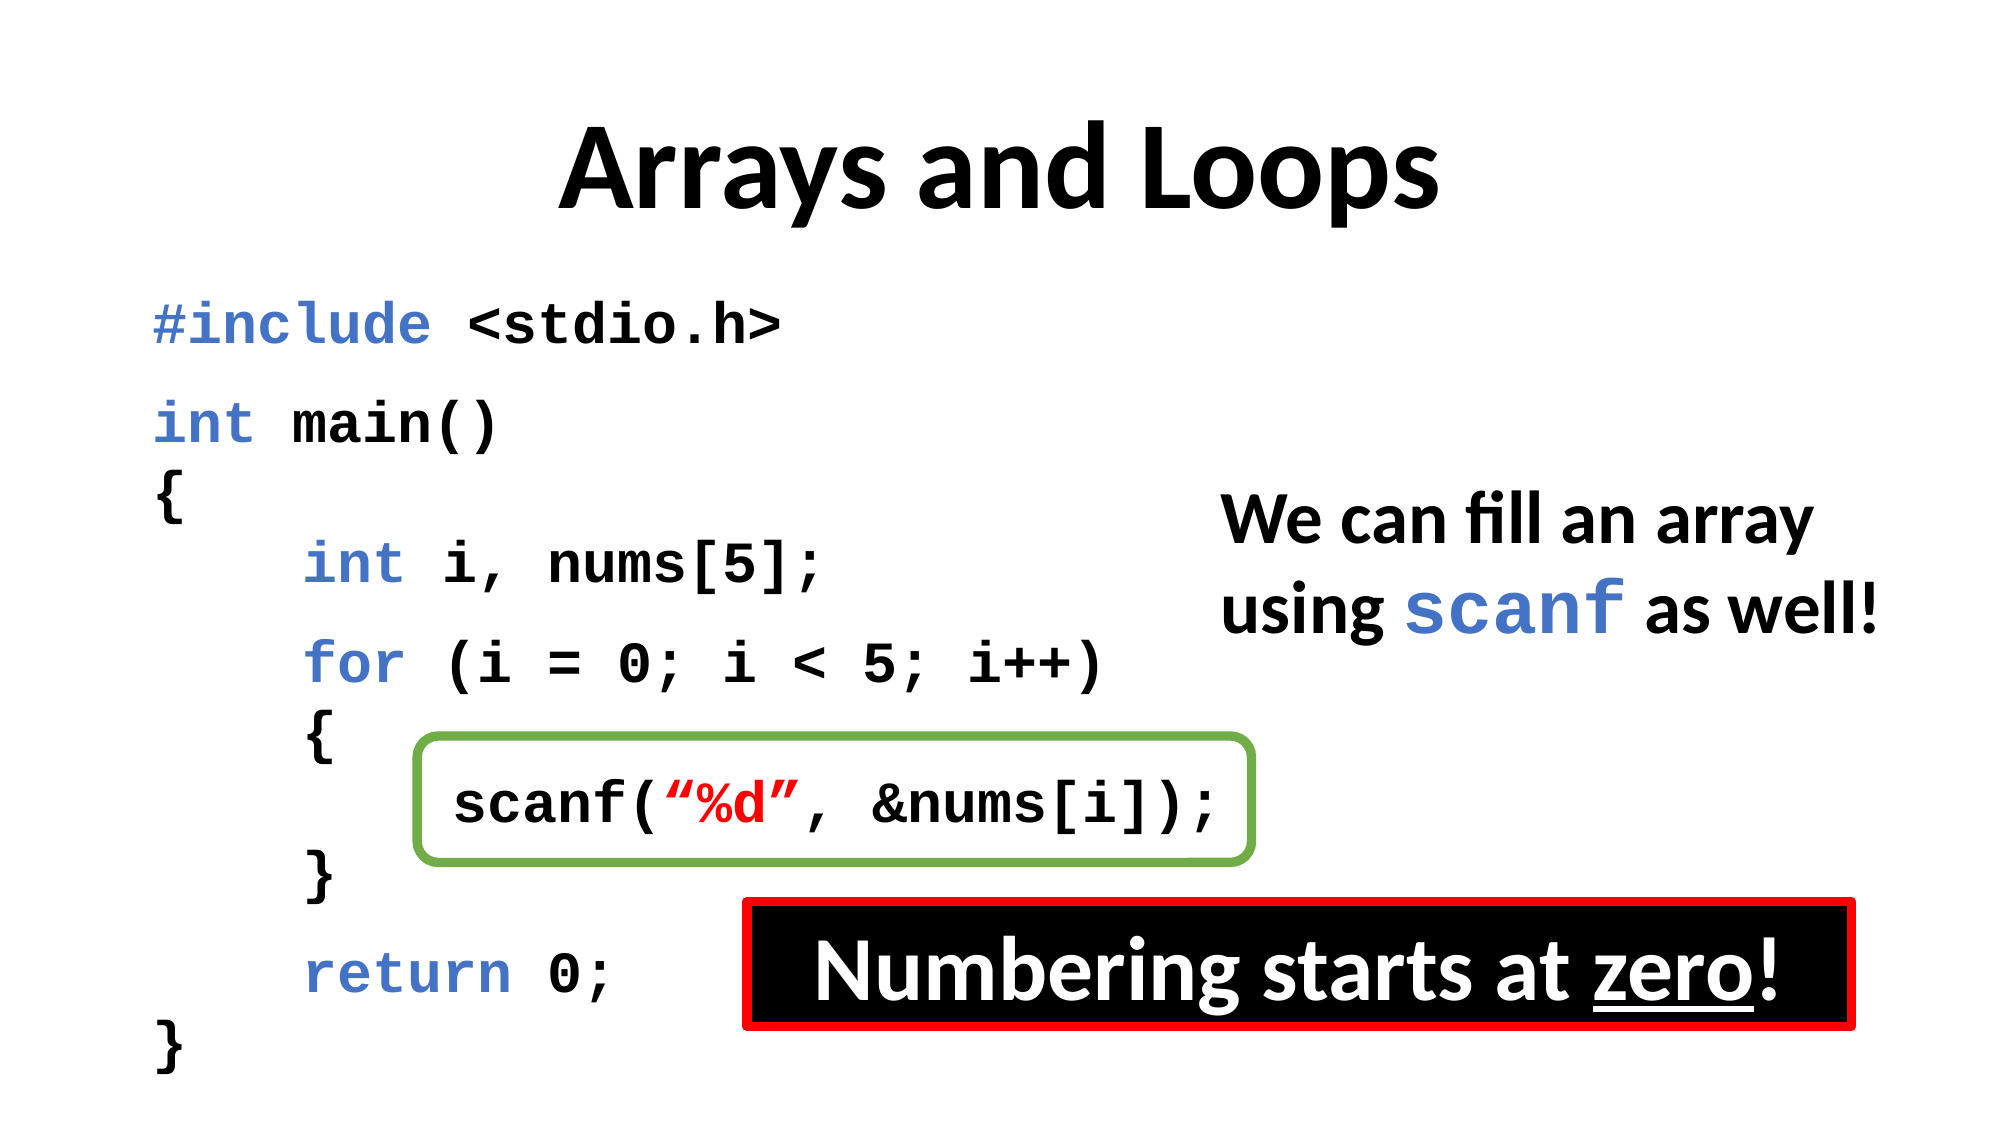

# Arrays and Loops
#include <stdio.h>

int main()
{
	int i, nums[5];

	for (i = 0; i < 5; i++)
	{
		scanf(“%d”, &nums[i]);
	}

	return 0;
}
We can fill an array using scanf as well!

Numbering starts at zero!